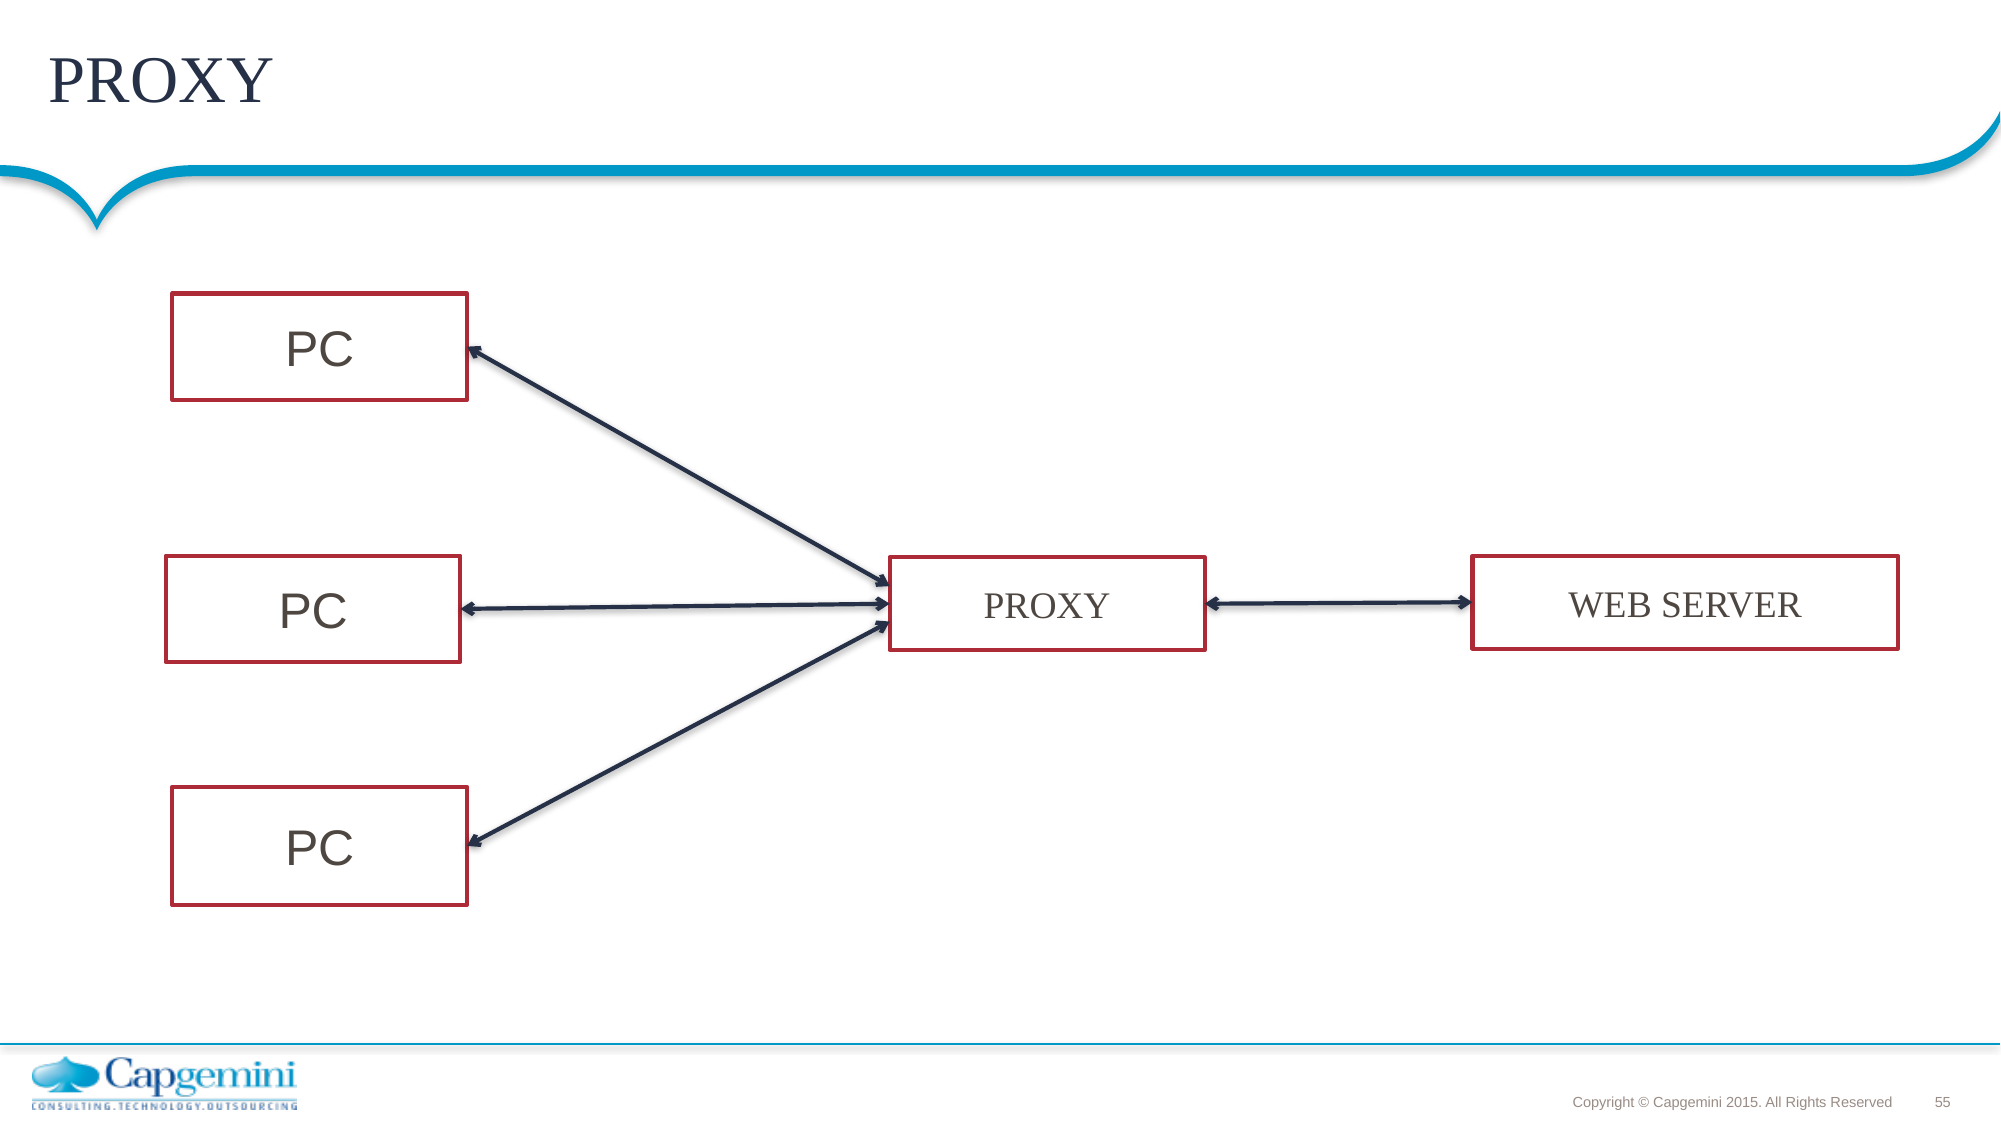

# PROXY
PC
PC
WEB SERVER
PROXY
PC